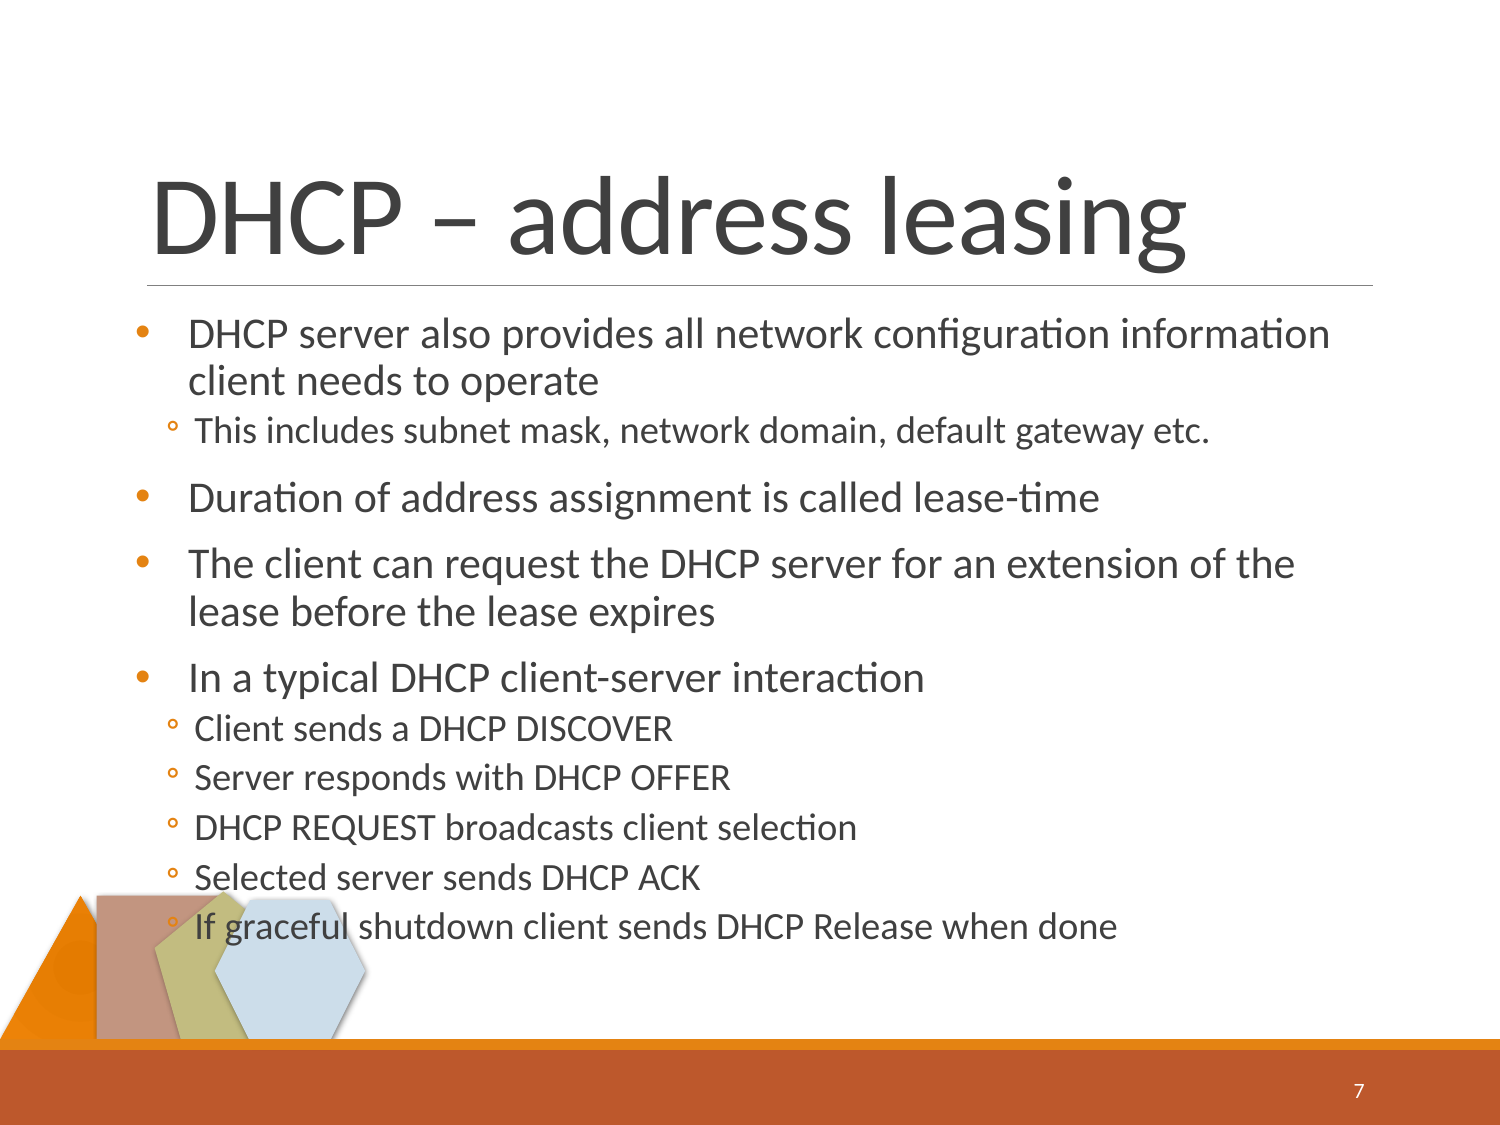

# DHCP – address leasing
DHCP server also provides all network configuration information client needs to operate
This includes subnet mask, network domain, default gateway etc.
Duration of address assignment is called lease-time
The client can request the DHCP server for an extension of the lease before the lease expires
In a typical DHCP client-server interaction
Client sends a DHCP DISCOVER
Server responds with DHCP OFFER
DHCP REQUEST broadcasts client selection
Selected server sends DHCP ACK
If graceful shutdown client sends DHCP Release when done
7